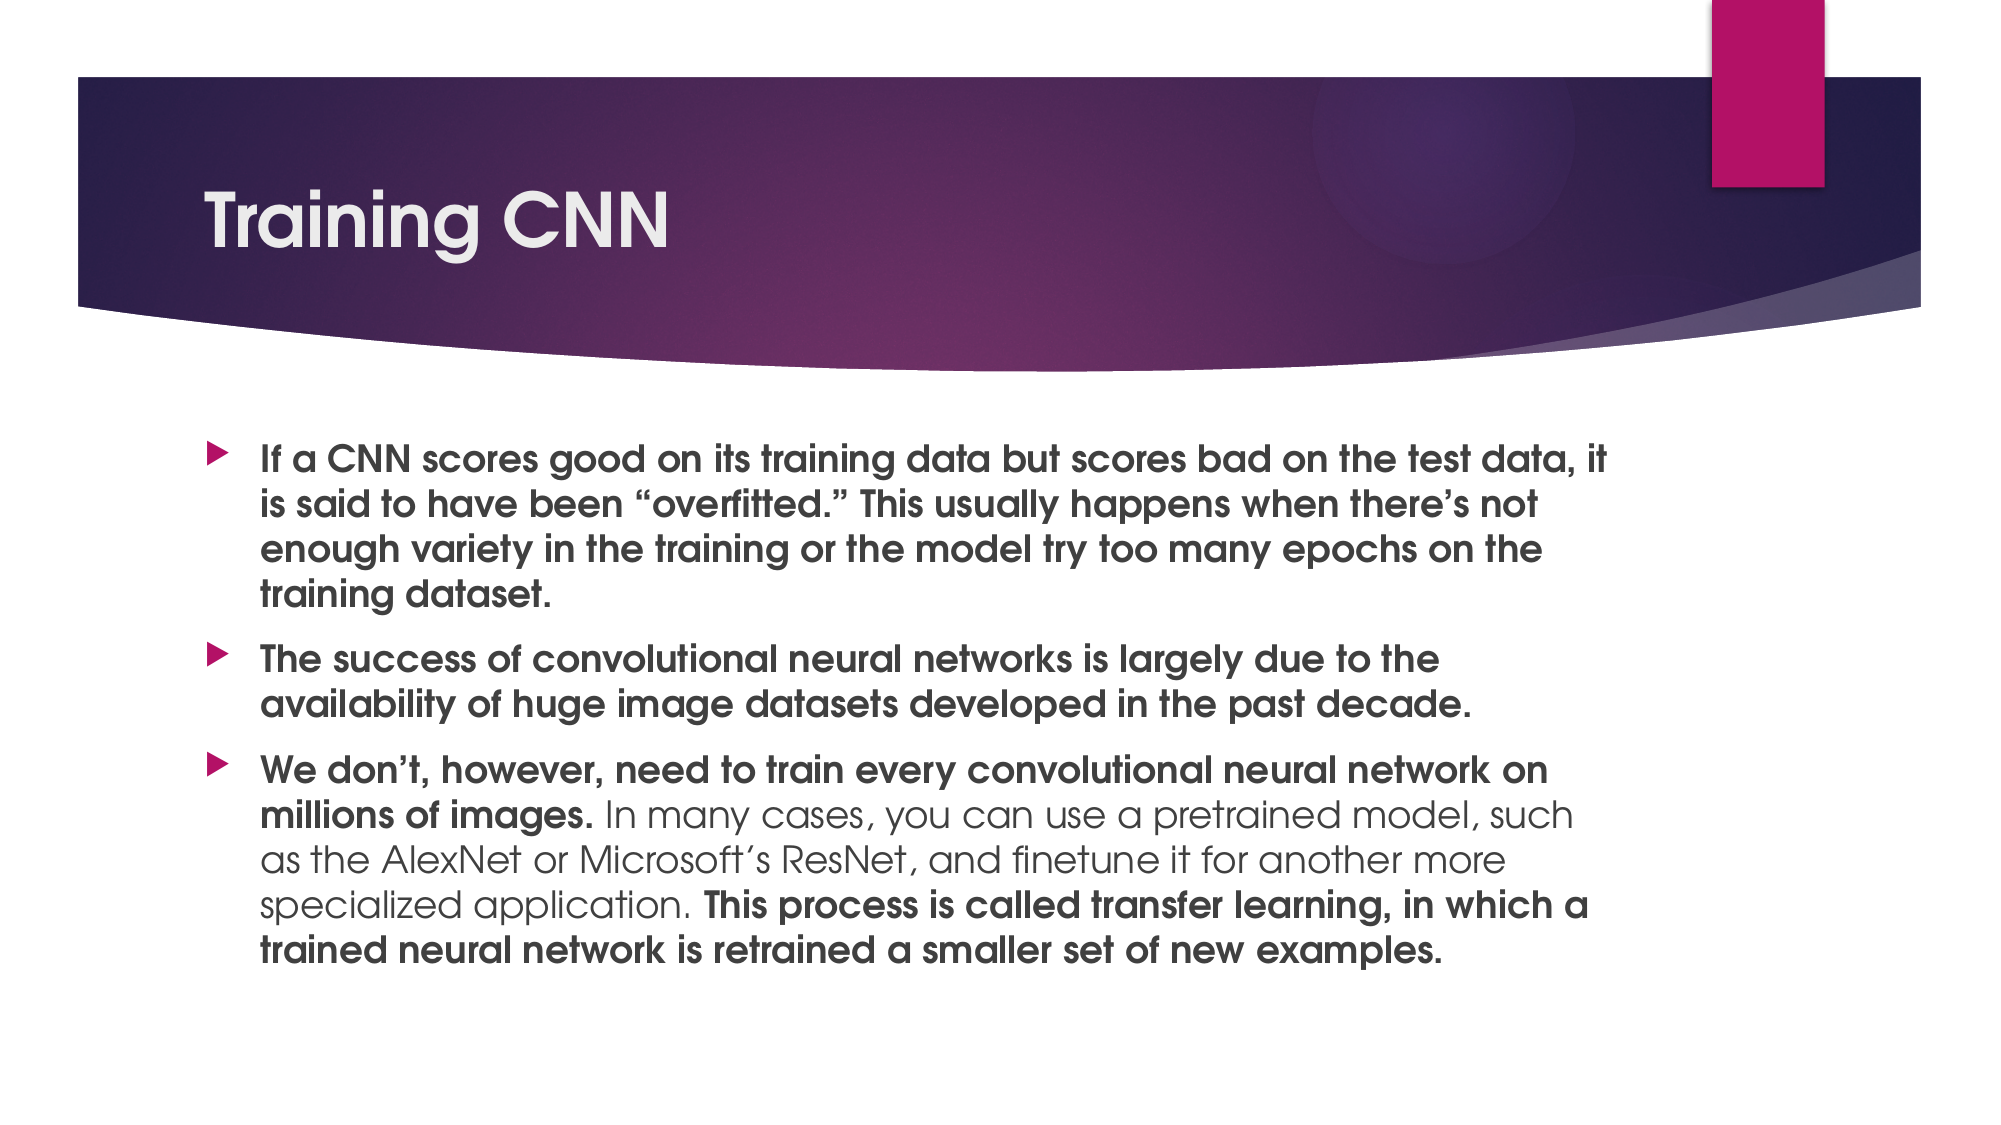

# Training CNN
If a CNN scores good on its training data but scores bad on the test data, it is said to have been “overfitted.” This usually happens when there’s not enough variety in the training or the model try too many epochs on the training dataset.
The success of convolutional neural networks is largely due to the availability of huge image datasets developed in the past decade.
We don’t, however, need to train every convolutional neural network on millions of images. In many cases, you can use a pretrained model, such as the AlexNet or Microsoft’s ResNet, and finetune it for another more specialized application. This process is called transfer learning, in which a trained neural network is retrained a smaller set of new examples.